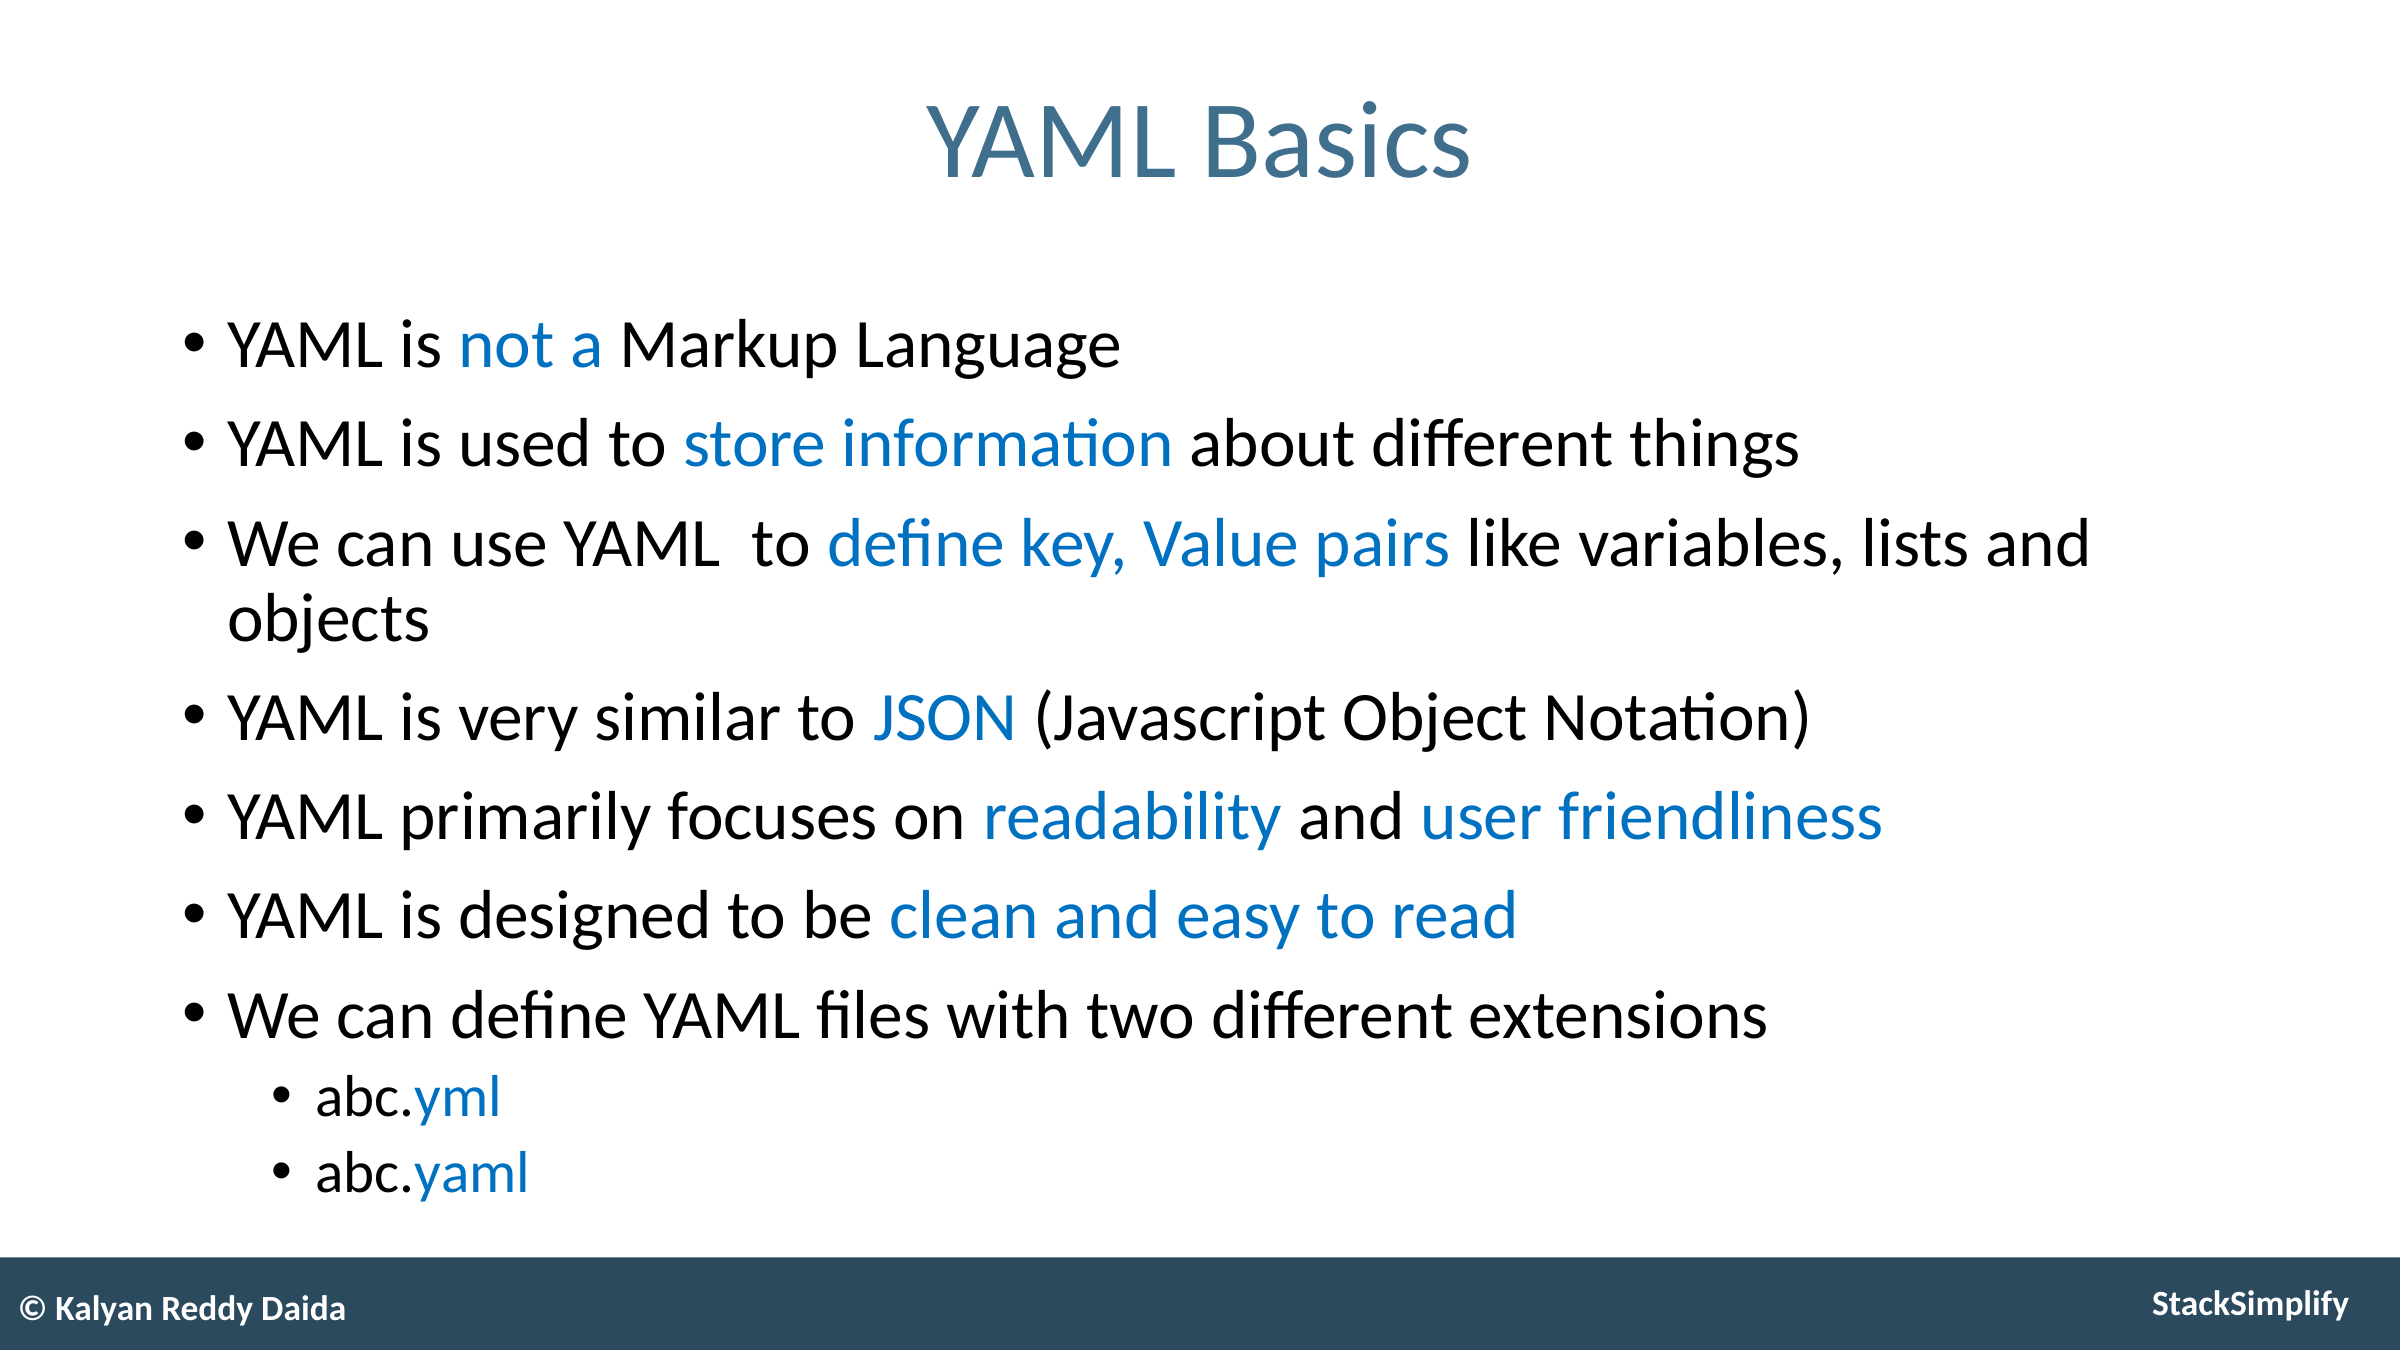

# YAML Basics
YAML is not a Markup Language
YAML is used to store information about different things
We can use YAML  to define key, Value pairs like variables, lists and objects
YAML is very similar to JSON (Javascript Object Notation)
YAML primarily focuses on readability and user friendliness
YAML is designed to be clean and easy to read
We can define YAML files with two different extensions
abc.yml
abc.yaml
© Kalyan Reddy Daida